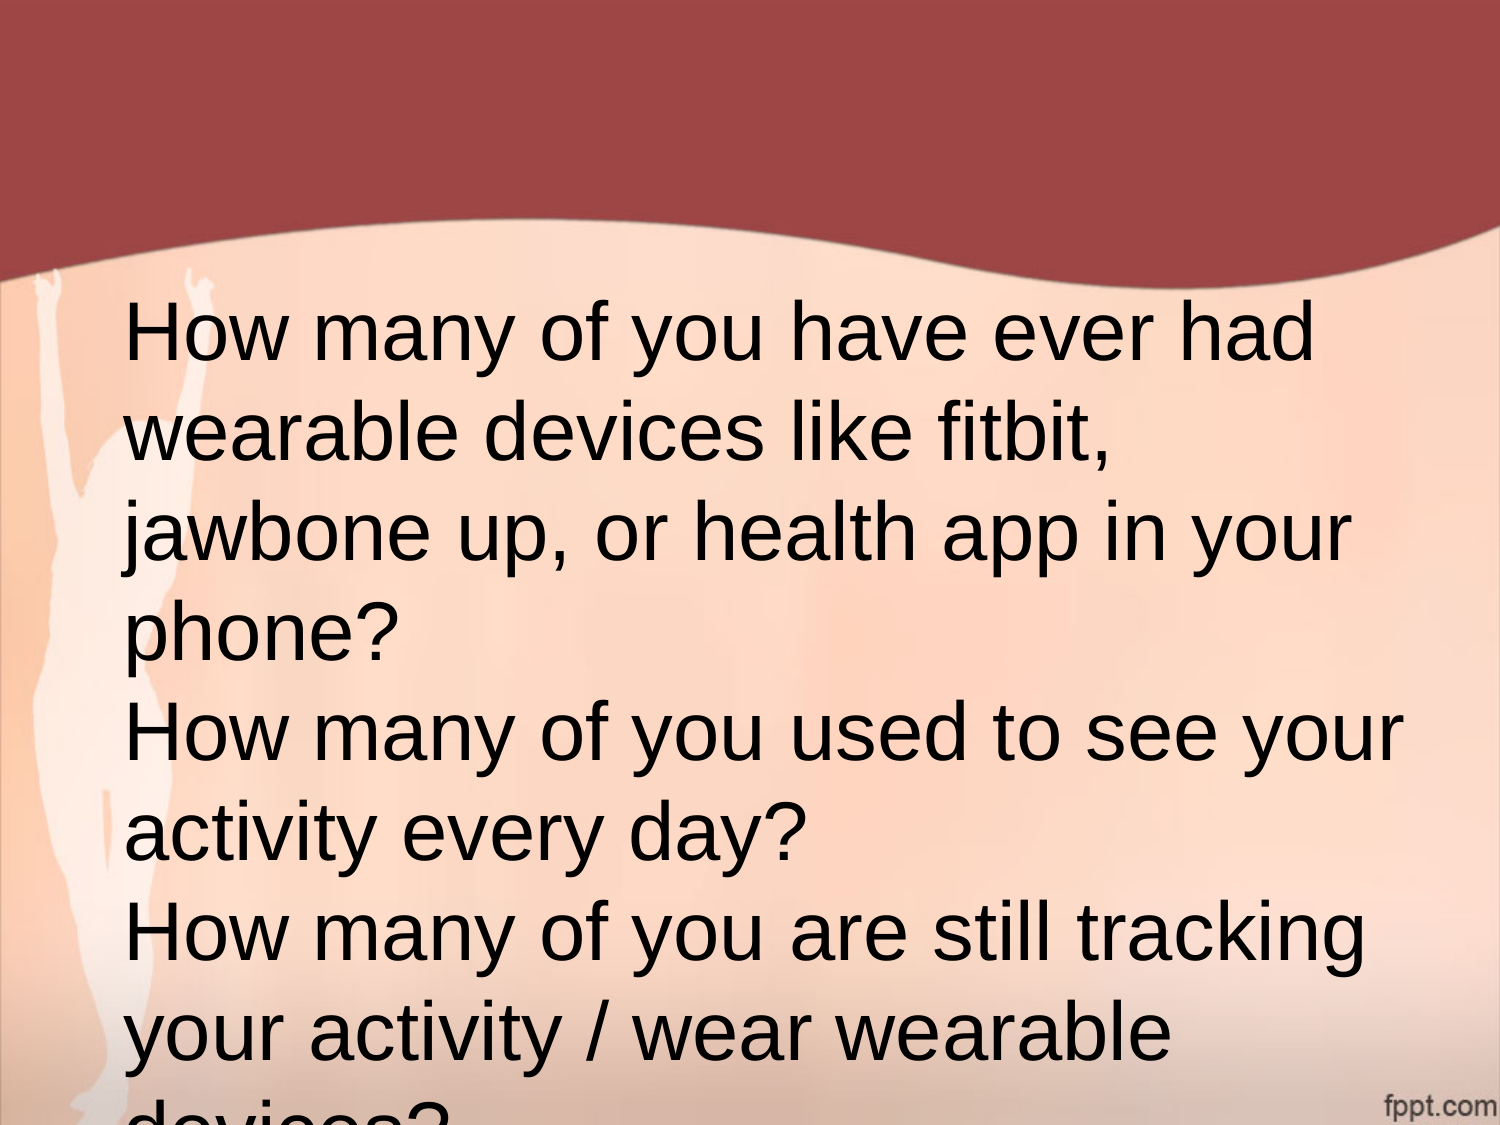

#
How many of you have ever had wearable devices like fitbit, jawbone up, or health app in your phone?
How many of you used to see your activity every day?
How many of you are still tracking your activity / wear wearable devices?
Did they change your lifestyle?